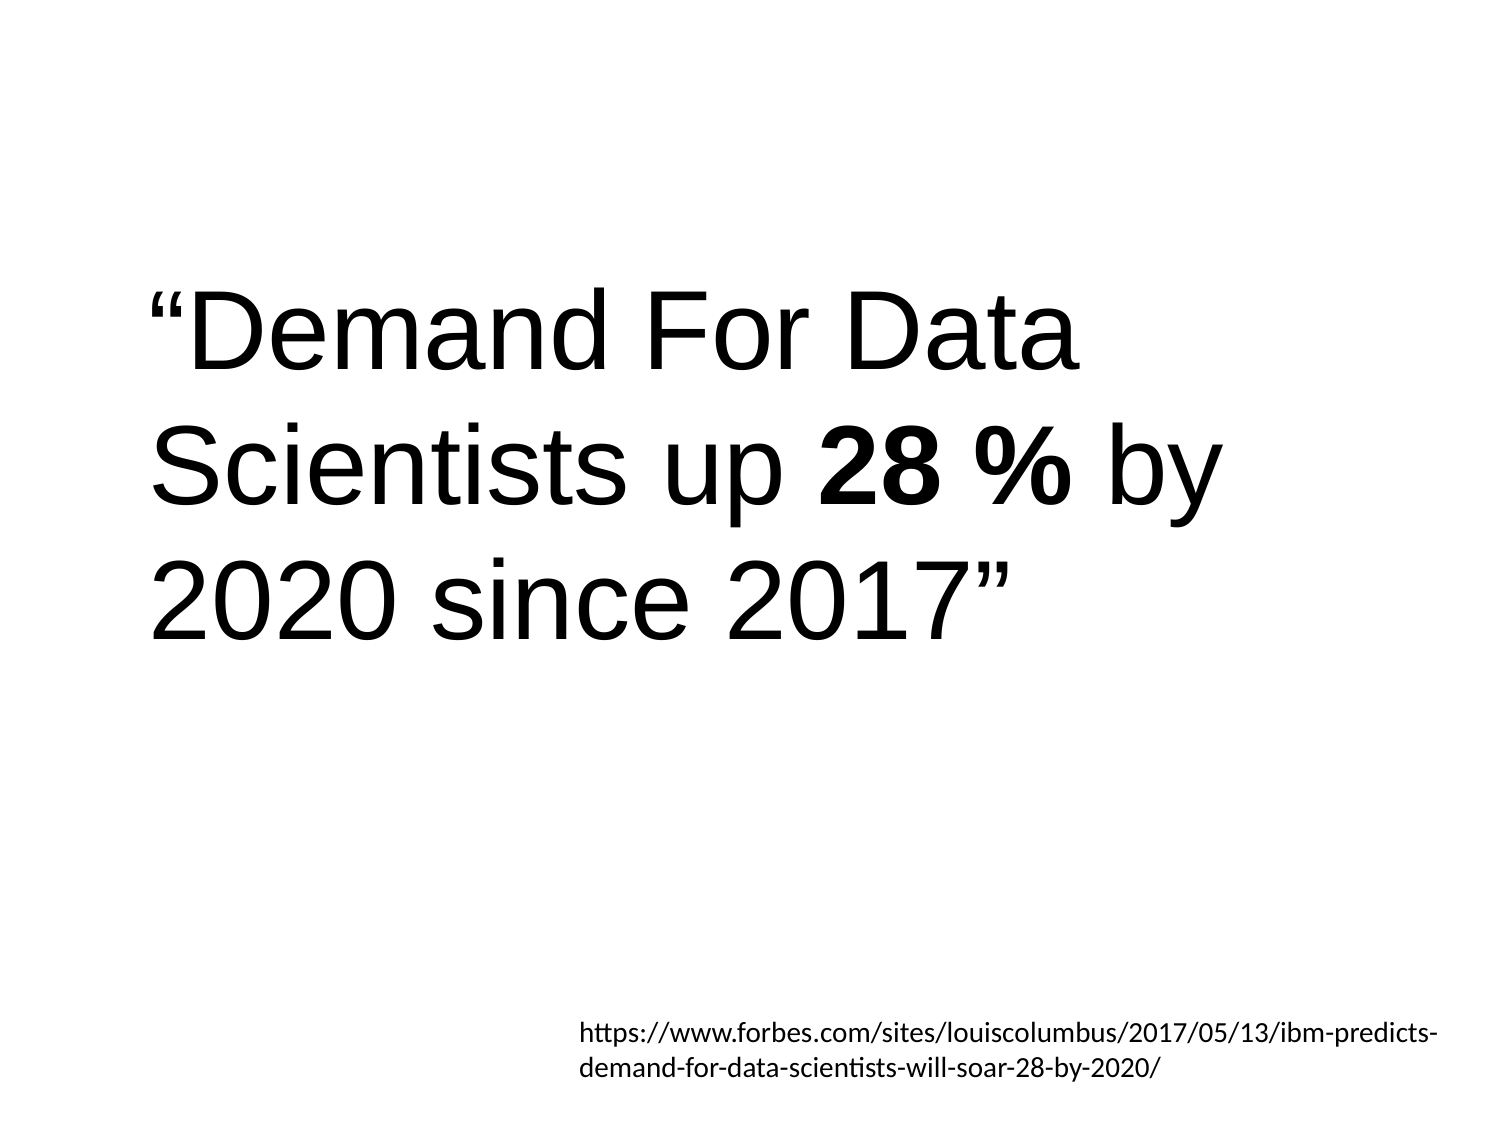

“Demand For Data Scientists up 28 % by 2020 since 2017”
https://www.forbes.com/sites/louiscolumbus/2017/05/13/ibm-predicts-demand-for-data-scientists-will-soar-28-by-2020/